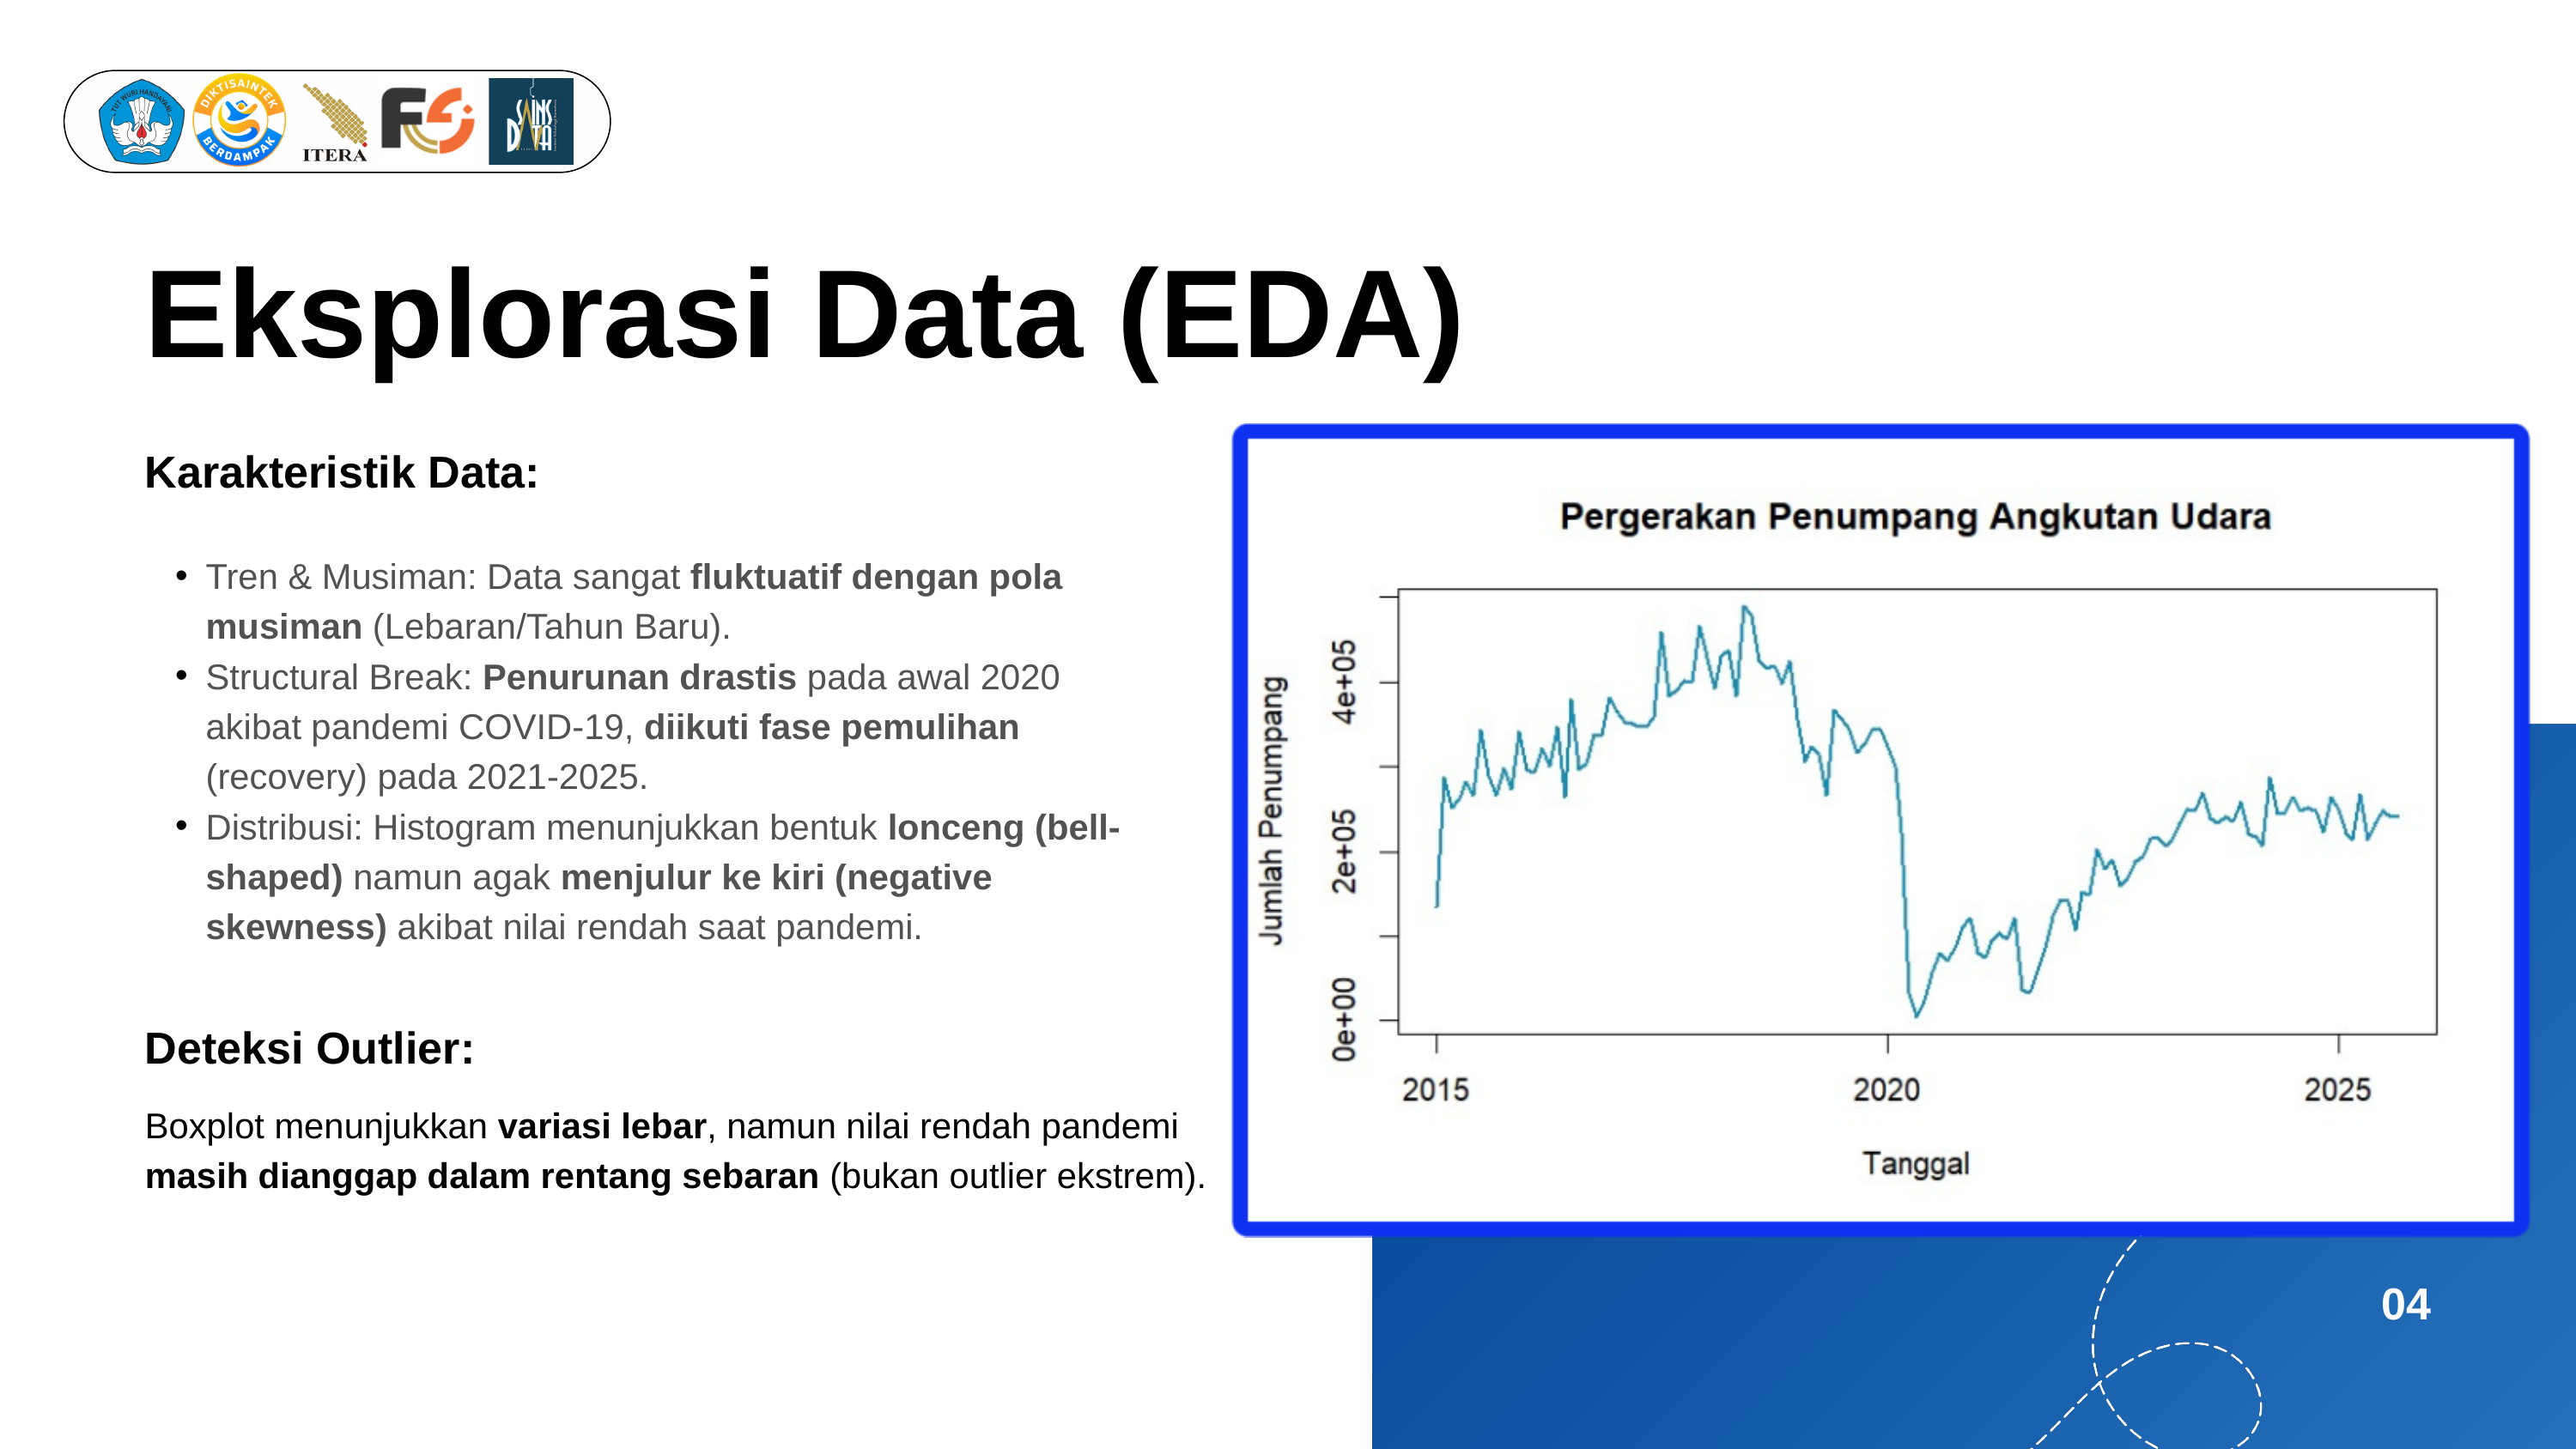

Eksplorasi Data (EDA)

Karakteristik Data:

Tren & Musiman: Data sangat fluktuatif dengan pola musiman (Lebaran/Tahun Baru).
Structural Break: Penurunan drastis pada awal 2020 akibat pandemi COVID-19, diikuti fase pemulihan (recovery) pada 2021-2025.
Distribusi: Histogram menunjukkan bentuk lonceng (bell-shaped) namun agak menjulur ke kiri (negative skewness) akibat nilai rendah saat pandemi.

Deteksi Outlier:
Boxplot menunjukkan variasi lebar, namun nilai rendah pandemi masih dianggap dalam rentang sebaran (bukan outlier ekstrem).

04